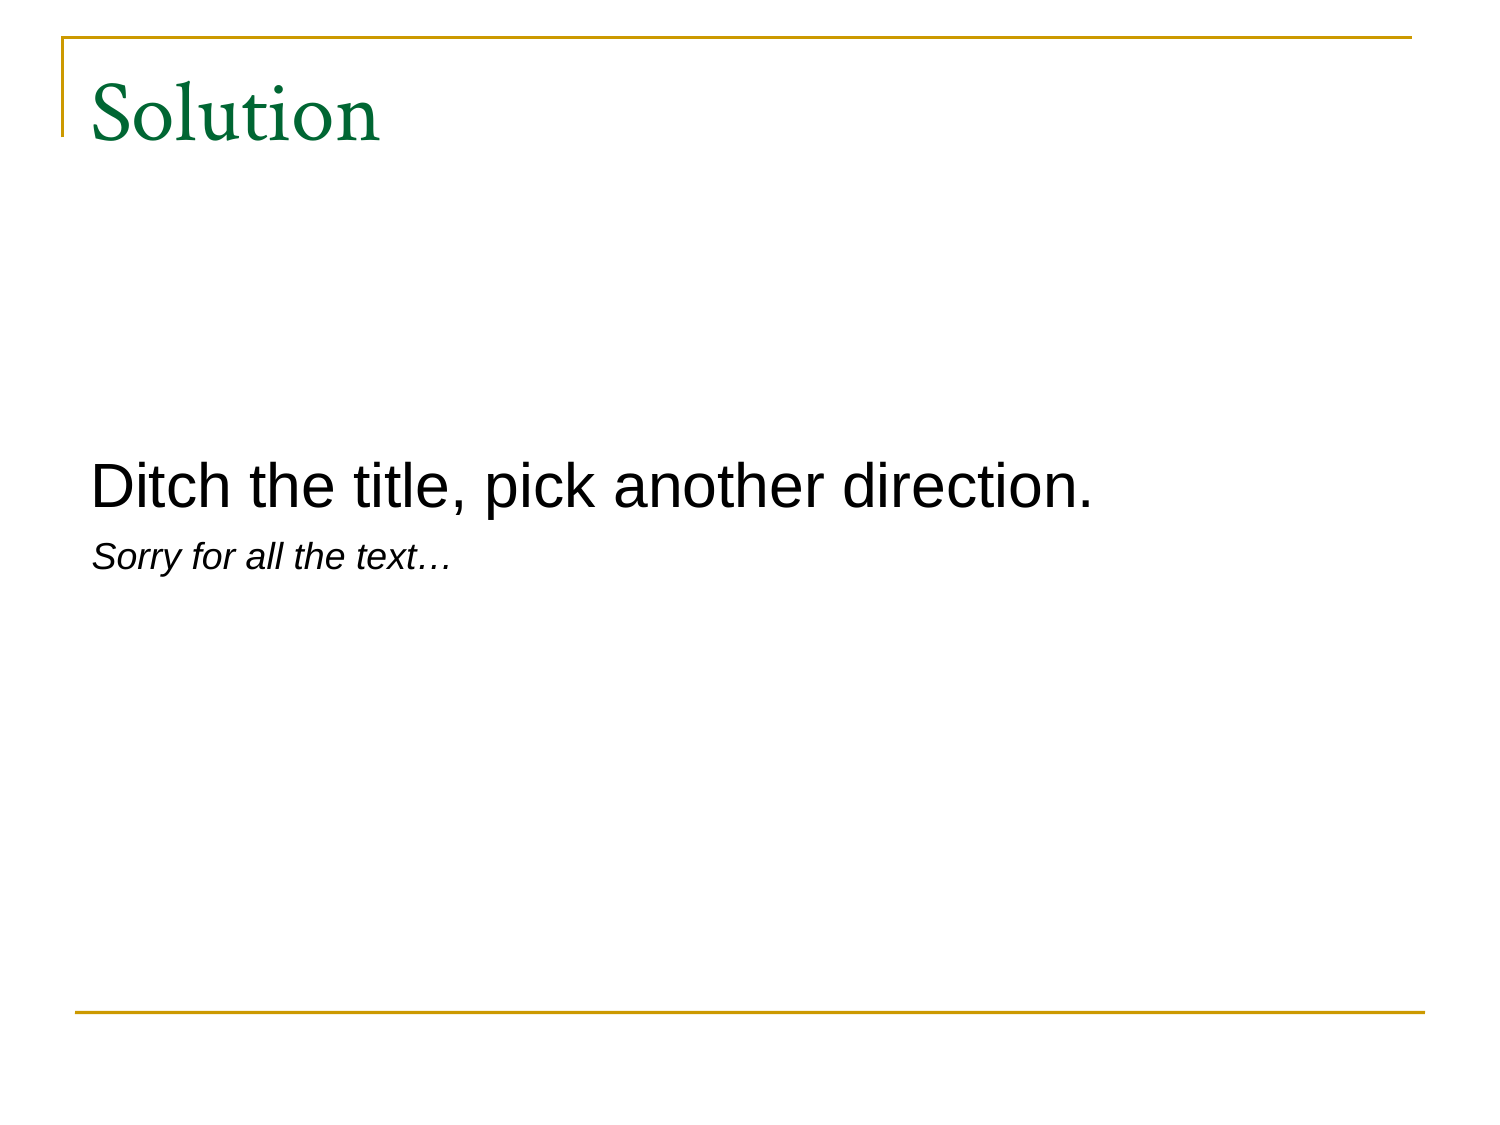

# Solution
Ditch the title, pick another direction.
Sorry for all the text…